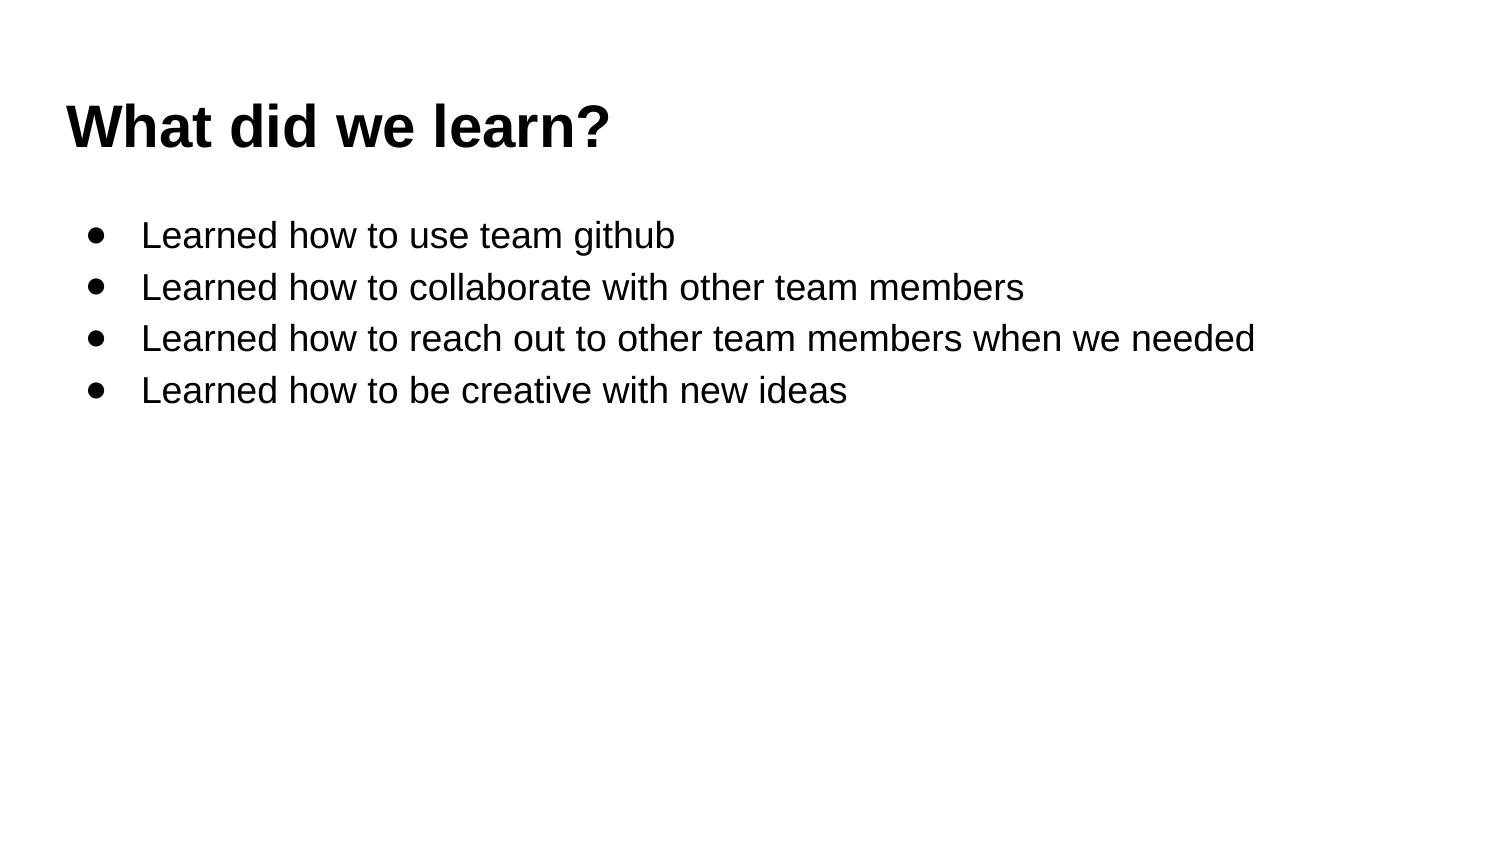

# What did we learn?
Learned how to use team github
Learned how to collaborate with other team members
Learned how to reach out to other team members when we needed
Learned how to be creative with new ideas